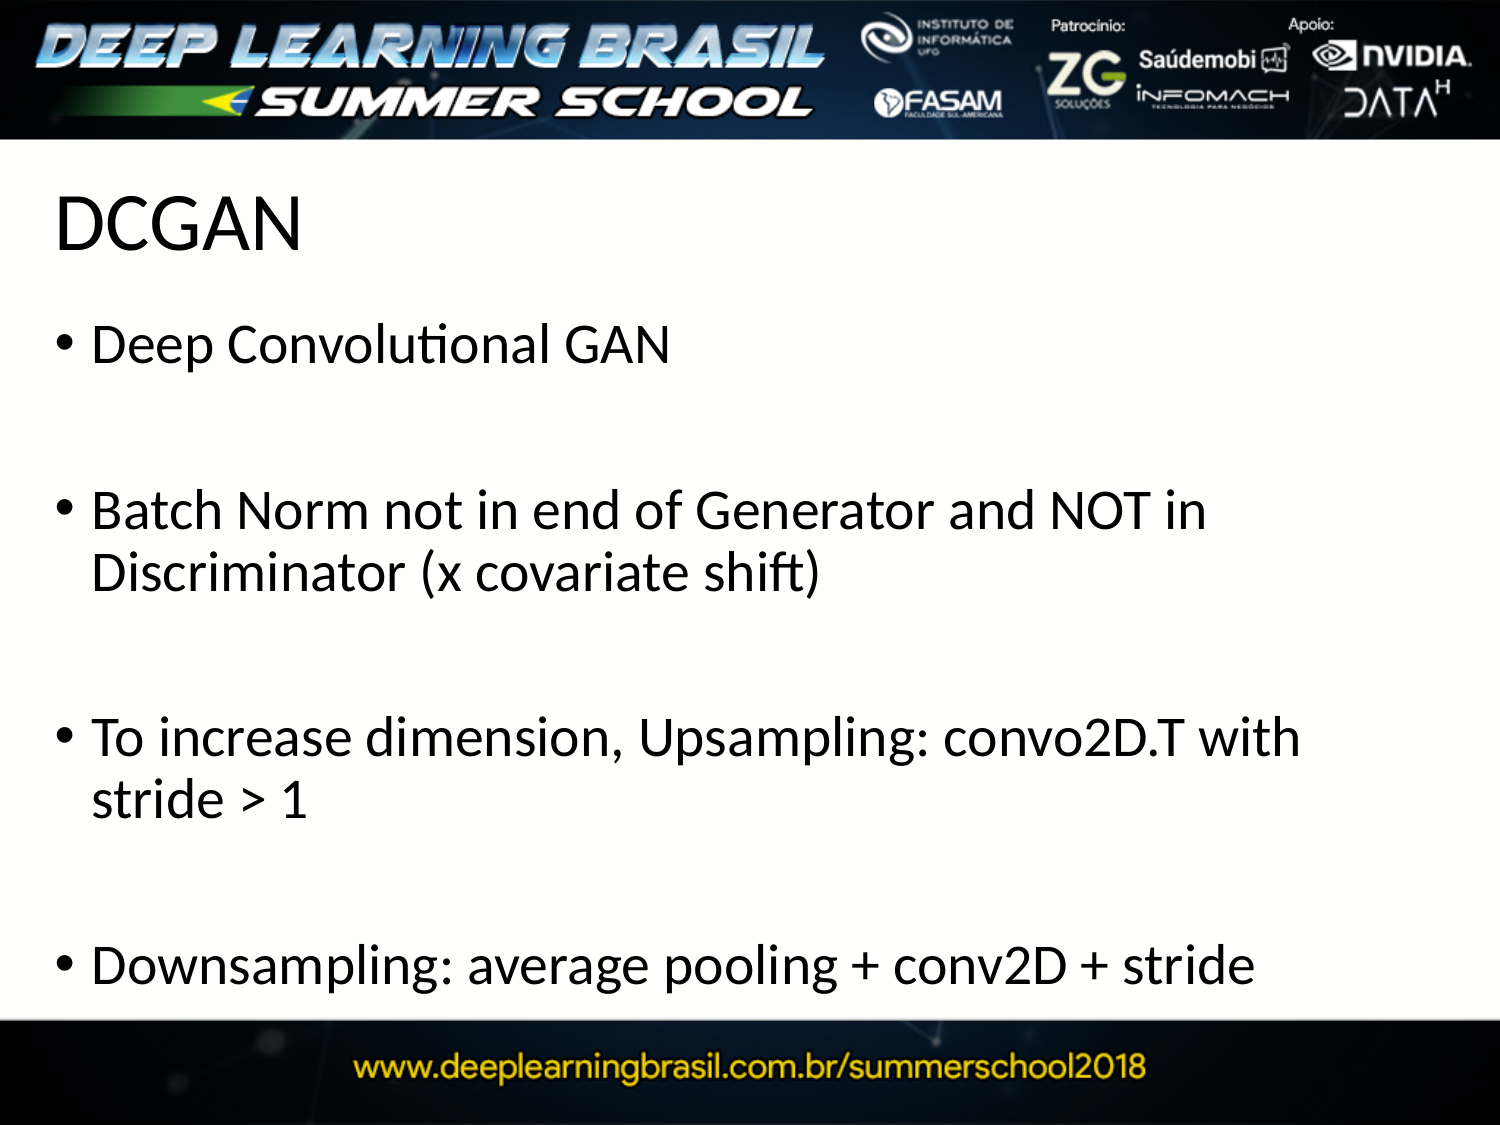

# DCGAN
Deep Convolutional GAN

Batch Norm not in end of Generator and NOT in Discriminator (x covariate shift)

To increase dimension, Upsampling: convo2D.T with stride > 1

Downsampling: average pooling + conv2D + stride